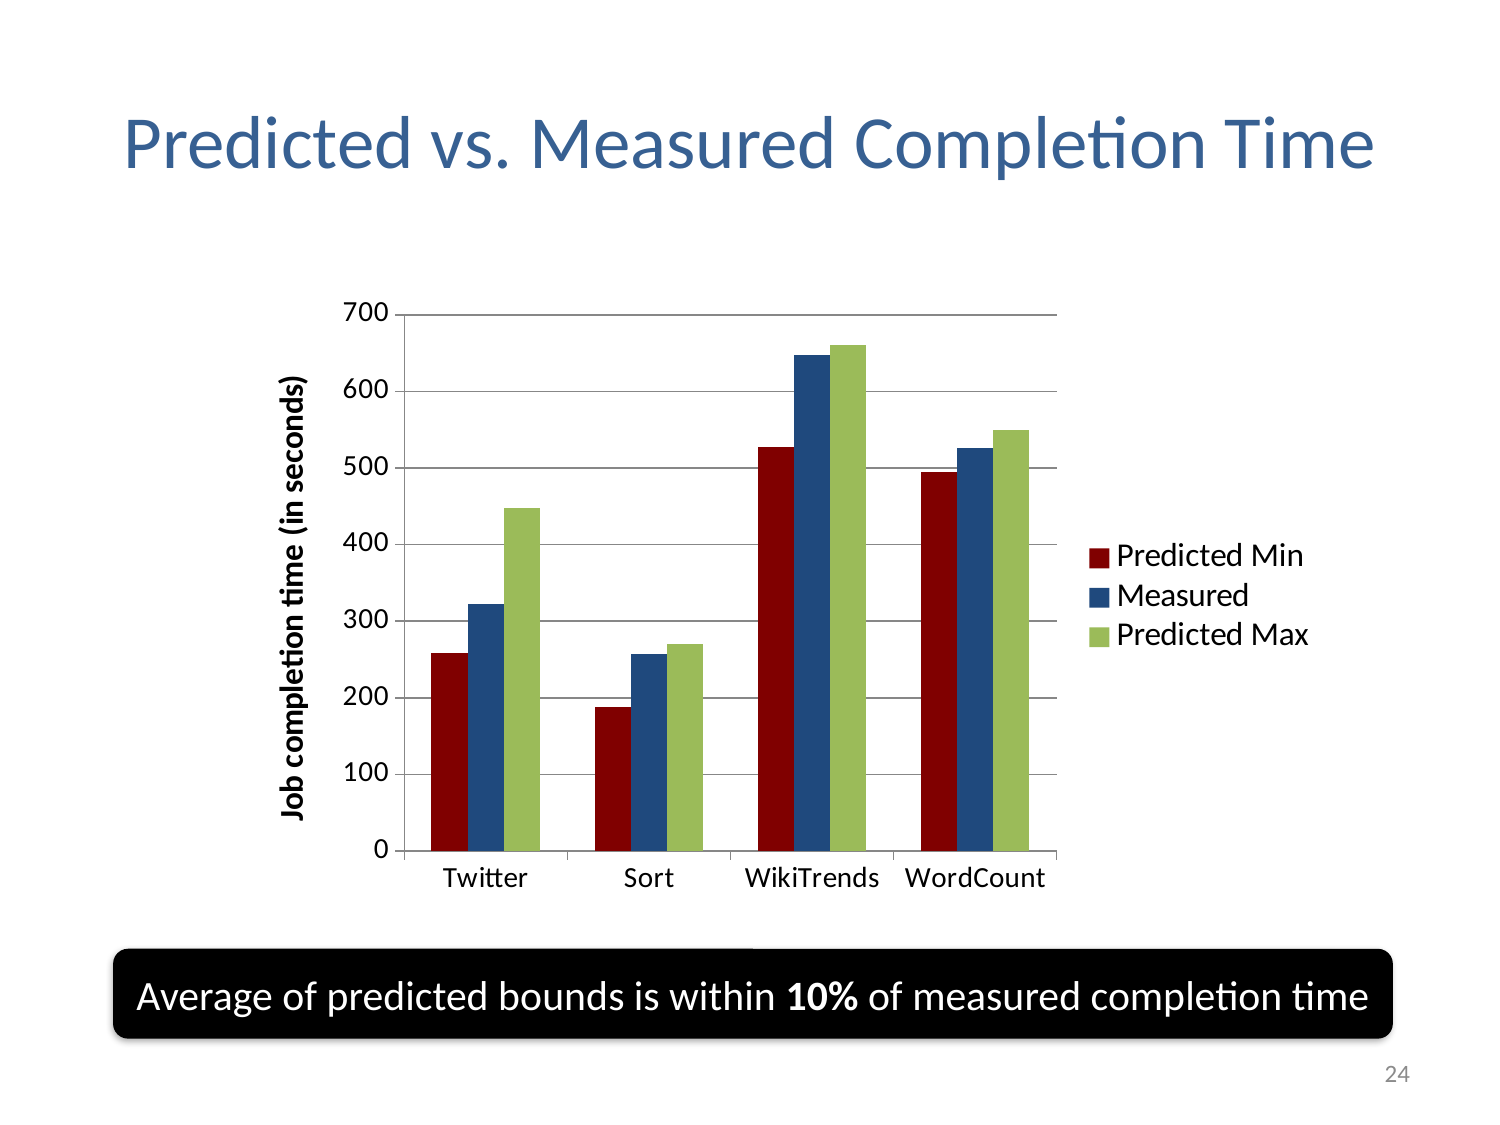

# Predicted vs. Measured Completion Time

### Chart

| Category | Predicted Min | Measured | Predicted Max |
|---|---|---|---|
| Twitter | 258.0 | 323.0 | 448.0 |
| Sort | 188.0 | 257.0 | 270.0 |
| WikiTrends | 527.0 | 648.0 | 661.0 |
| WordCount | 495.0 | 526.0 | 550.0 |
Average of predicted bounds is within 10% of measured completion time
24